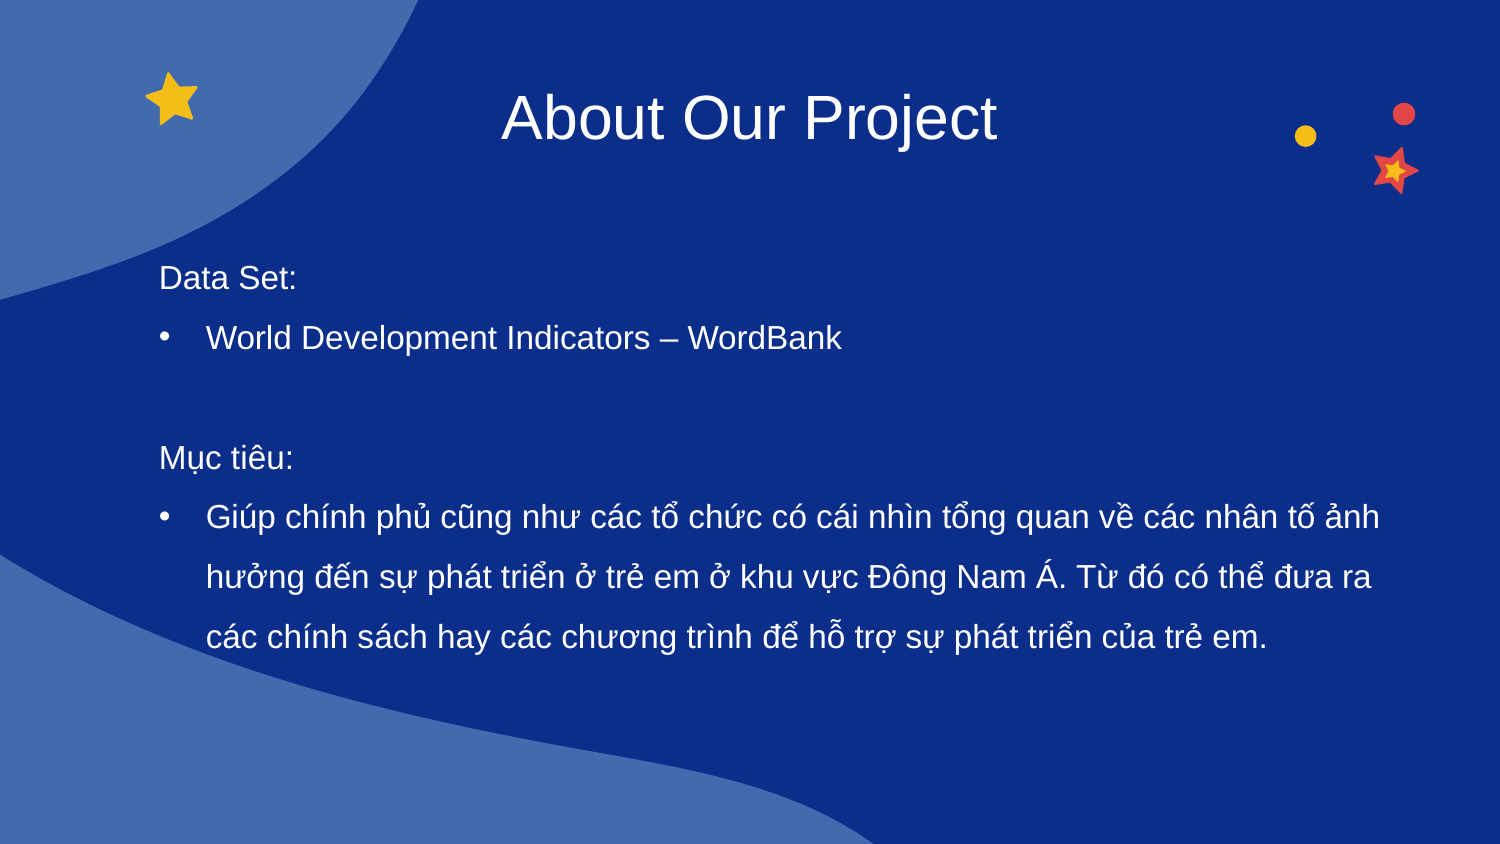

# About Our Project
Data Set:
World Development Indicators – WordBank

Mục tiêu:
Giúp chính phủ cũng như các tổ chức có cái nhìn tổng quan về các nhân tố ảnh hưởng đến sự phát triển ở trẻ em ở khu vực Đông Nam Á. Từ đó có thể đưa ra các chính sách hay các chương trình để hỗ trợ sự phát triển của trẻ em.